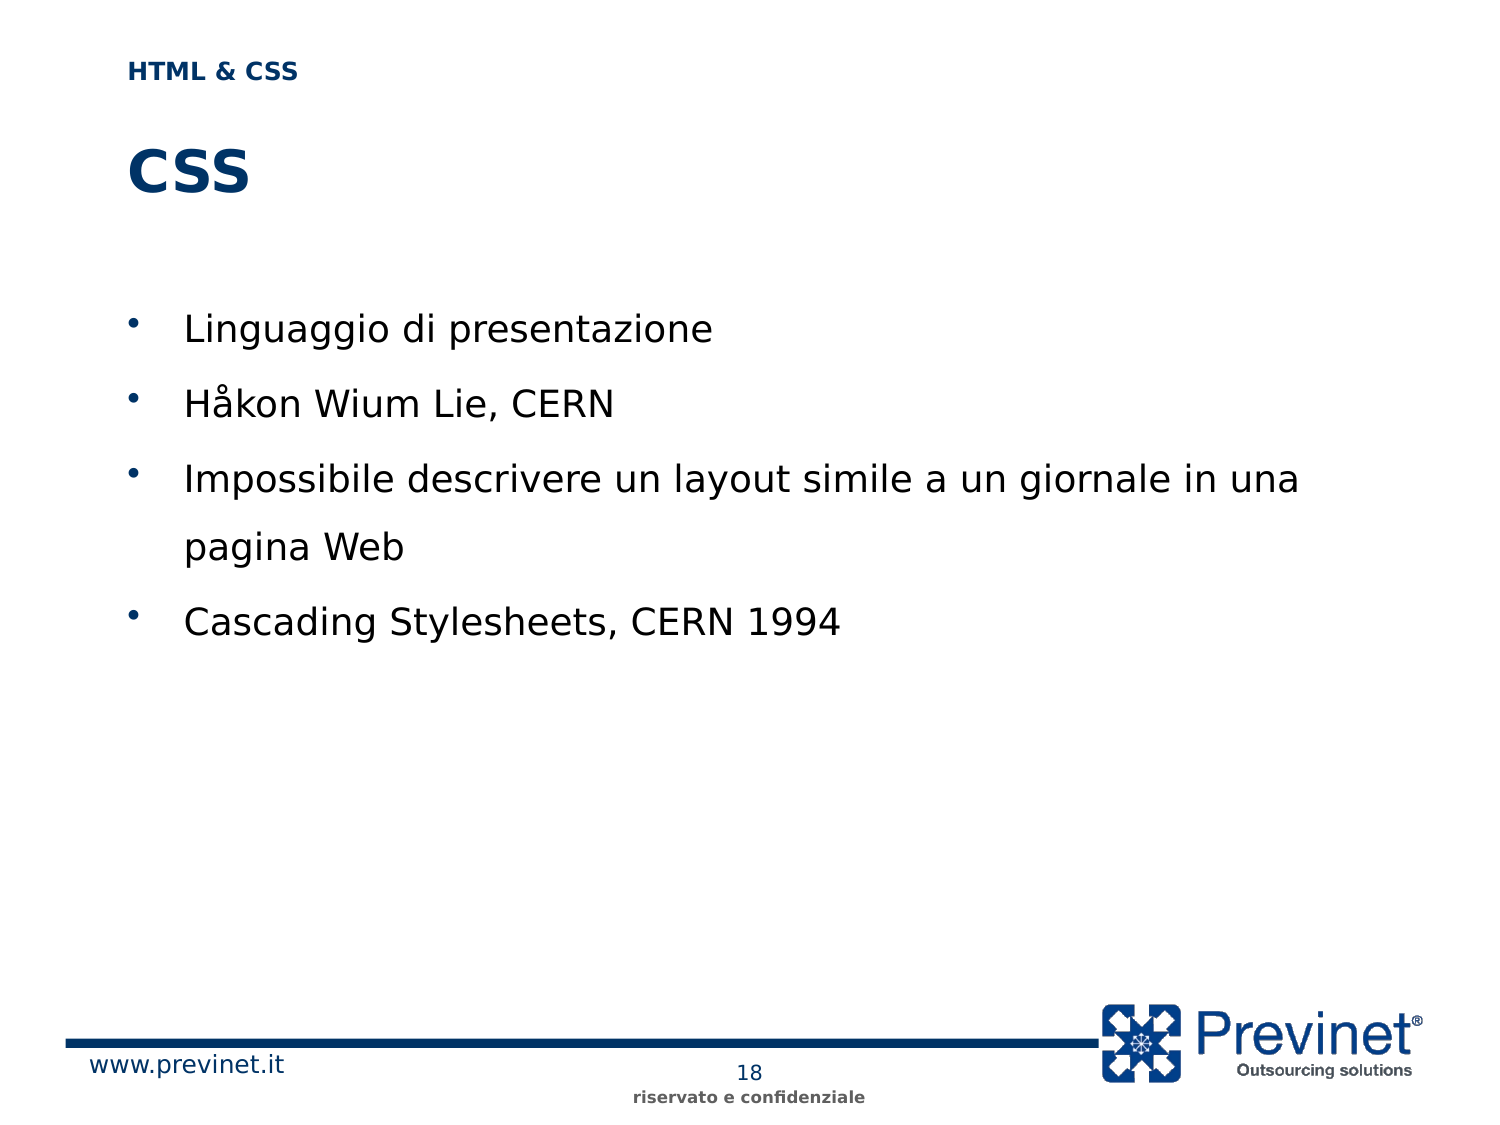

HTML & CSS
# CSS
Linguaggio di presentazione
Håkon Wium Lie, CERN
Impossibile descrivere un layout simile a un giornale in una pagina Web
Cascading Stylesheets, CERN 1994